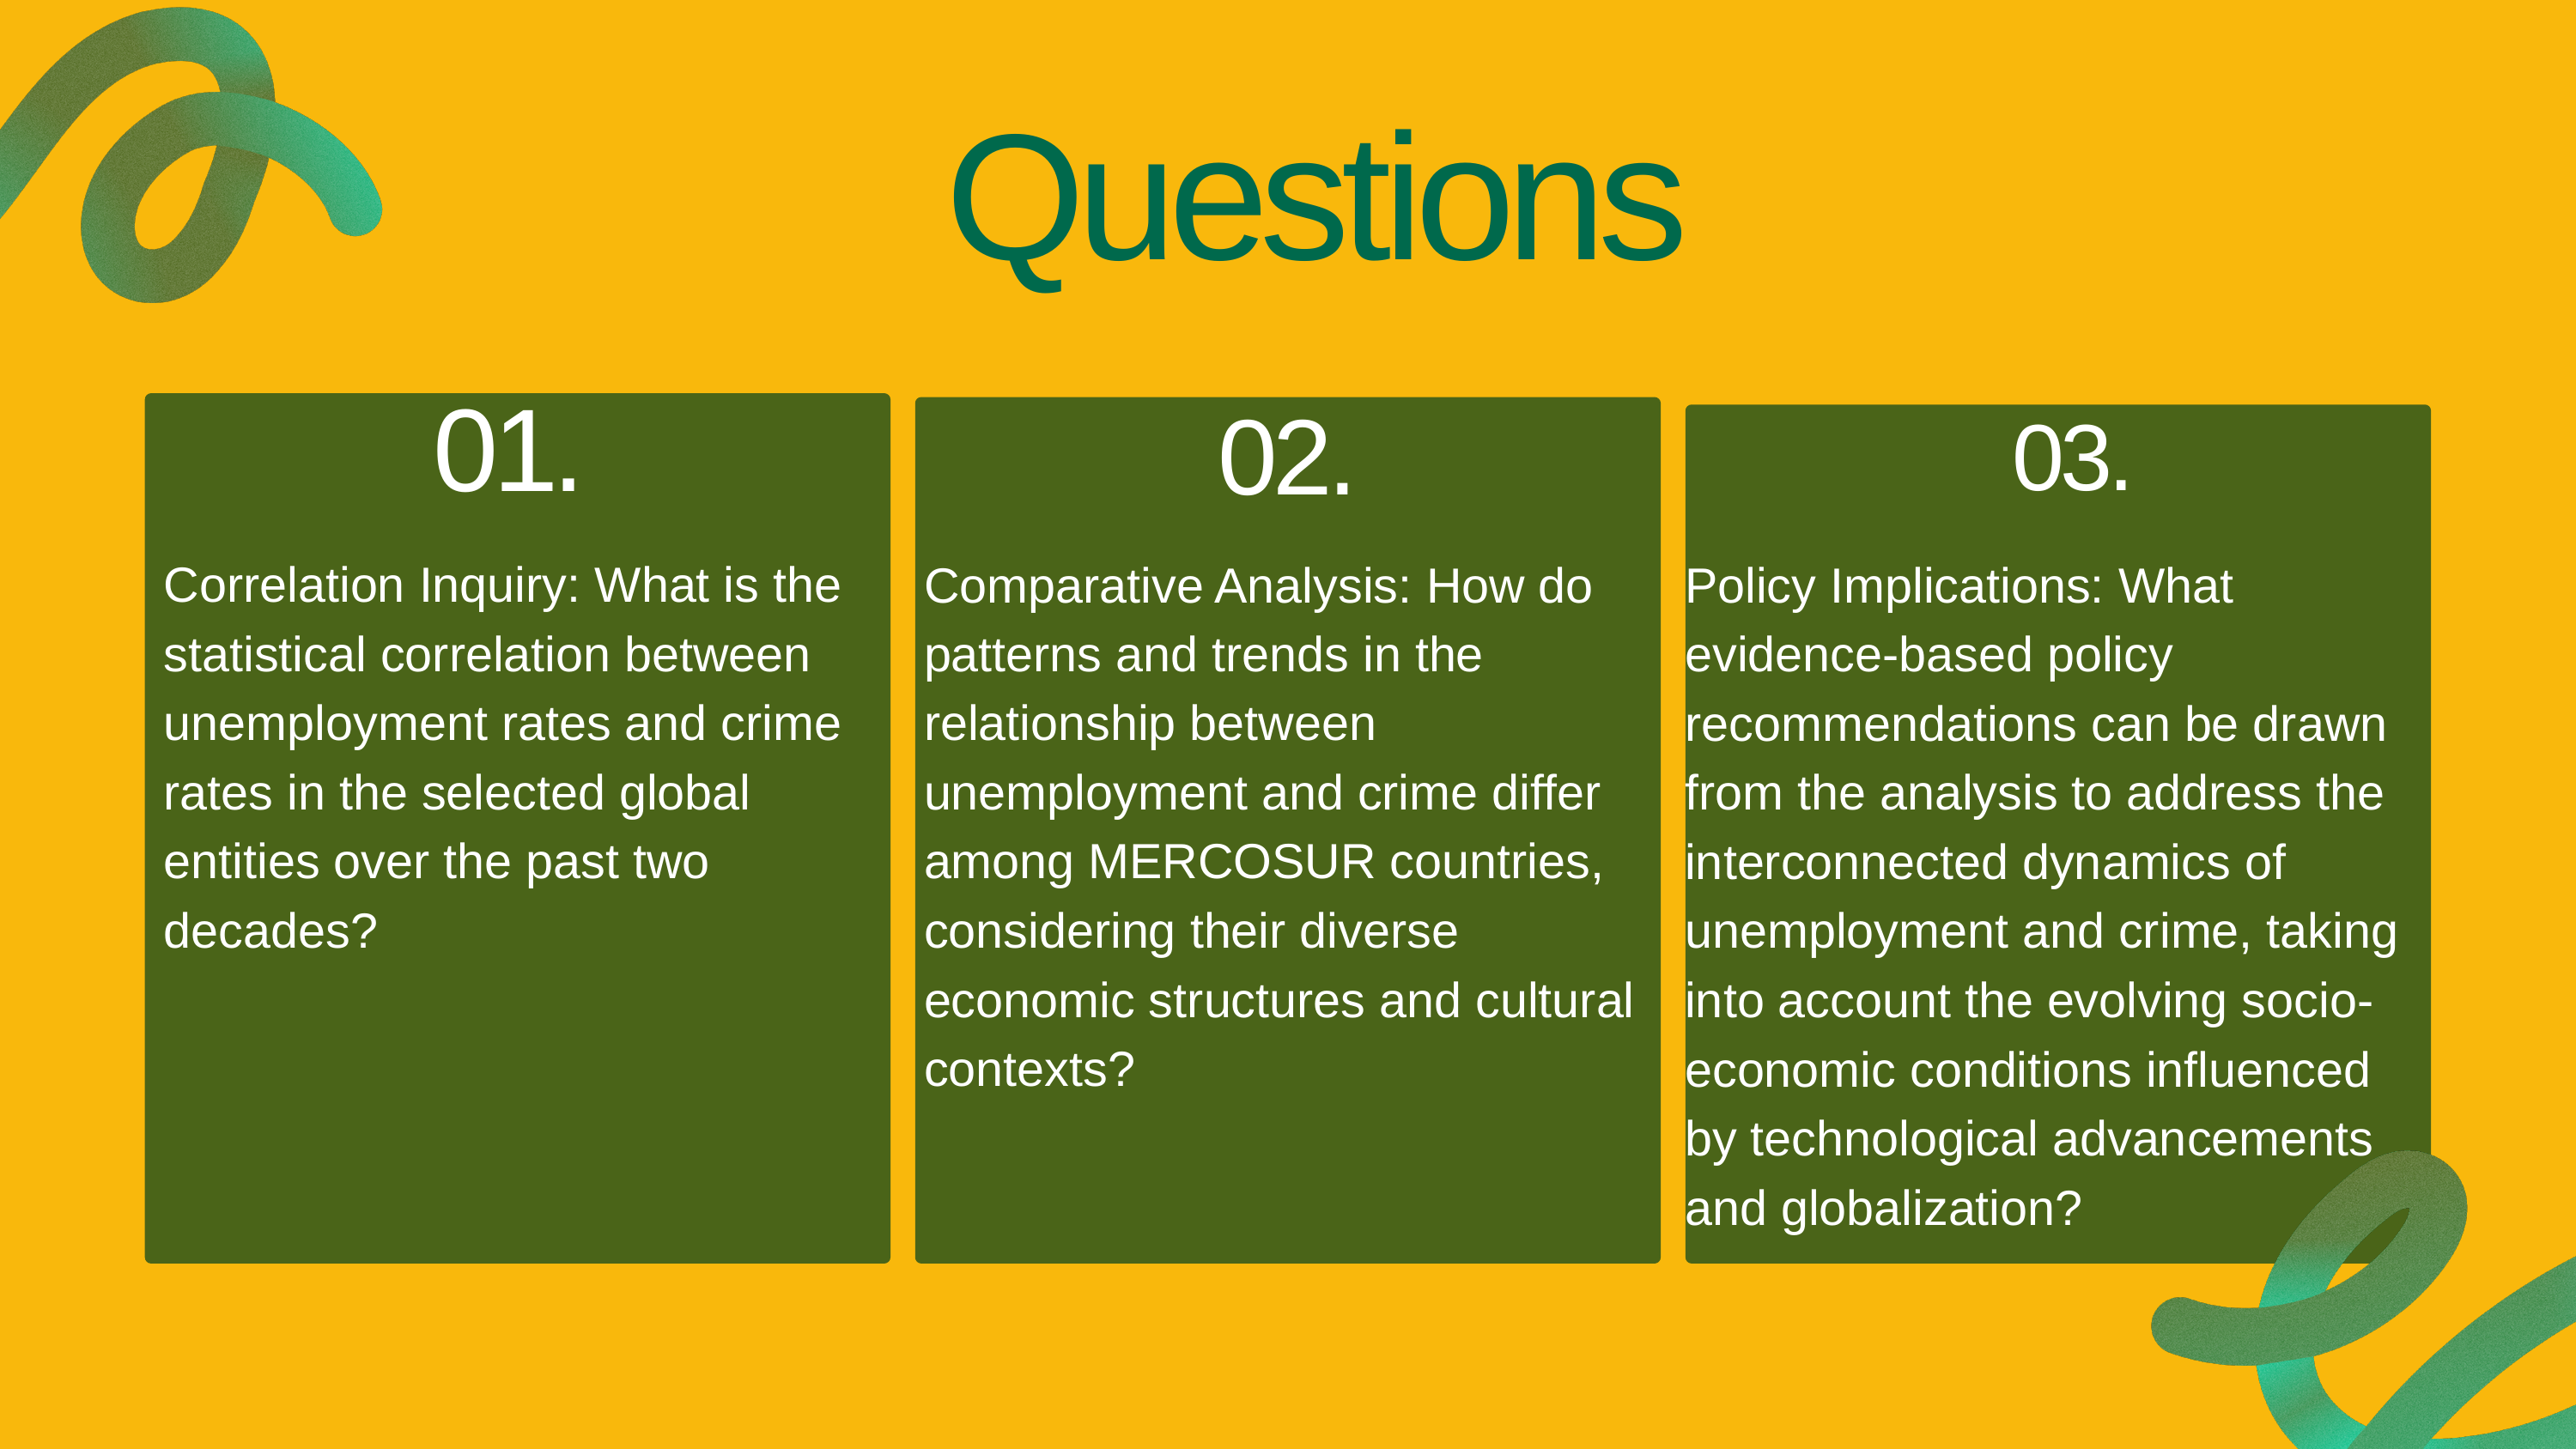

Questions

01.
02.
03.
Correlation Inquiry: What is the statistical correlation between unemployment rates and crime rates in the selected global entities over the past two decades?

Comparative Analysis: How do patterns and trends in the relationship between unemployment and crime differ among MERCOSUR countries, considering their diverse economic structures and cultural contexts?

Policy Implications: What evidence-based policy recommendations can be drawn from the analysis to address the interconnected dynamics of unemployment and crime, taking into account the evolving socio-economic conditions influenced by technological advancements and globalization?